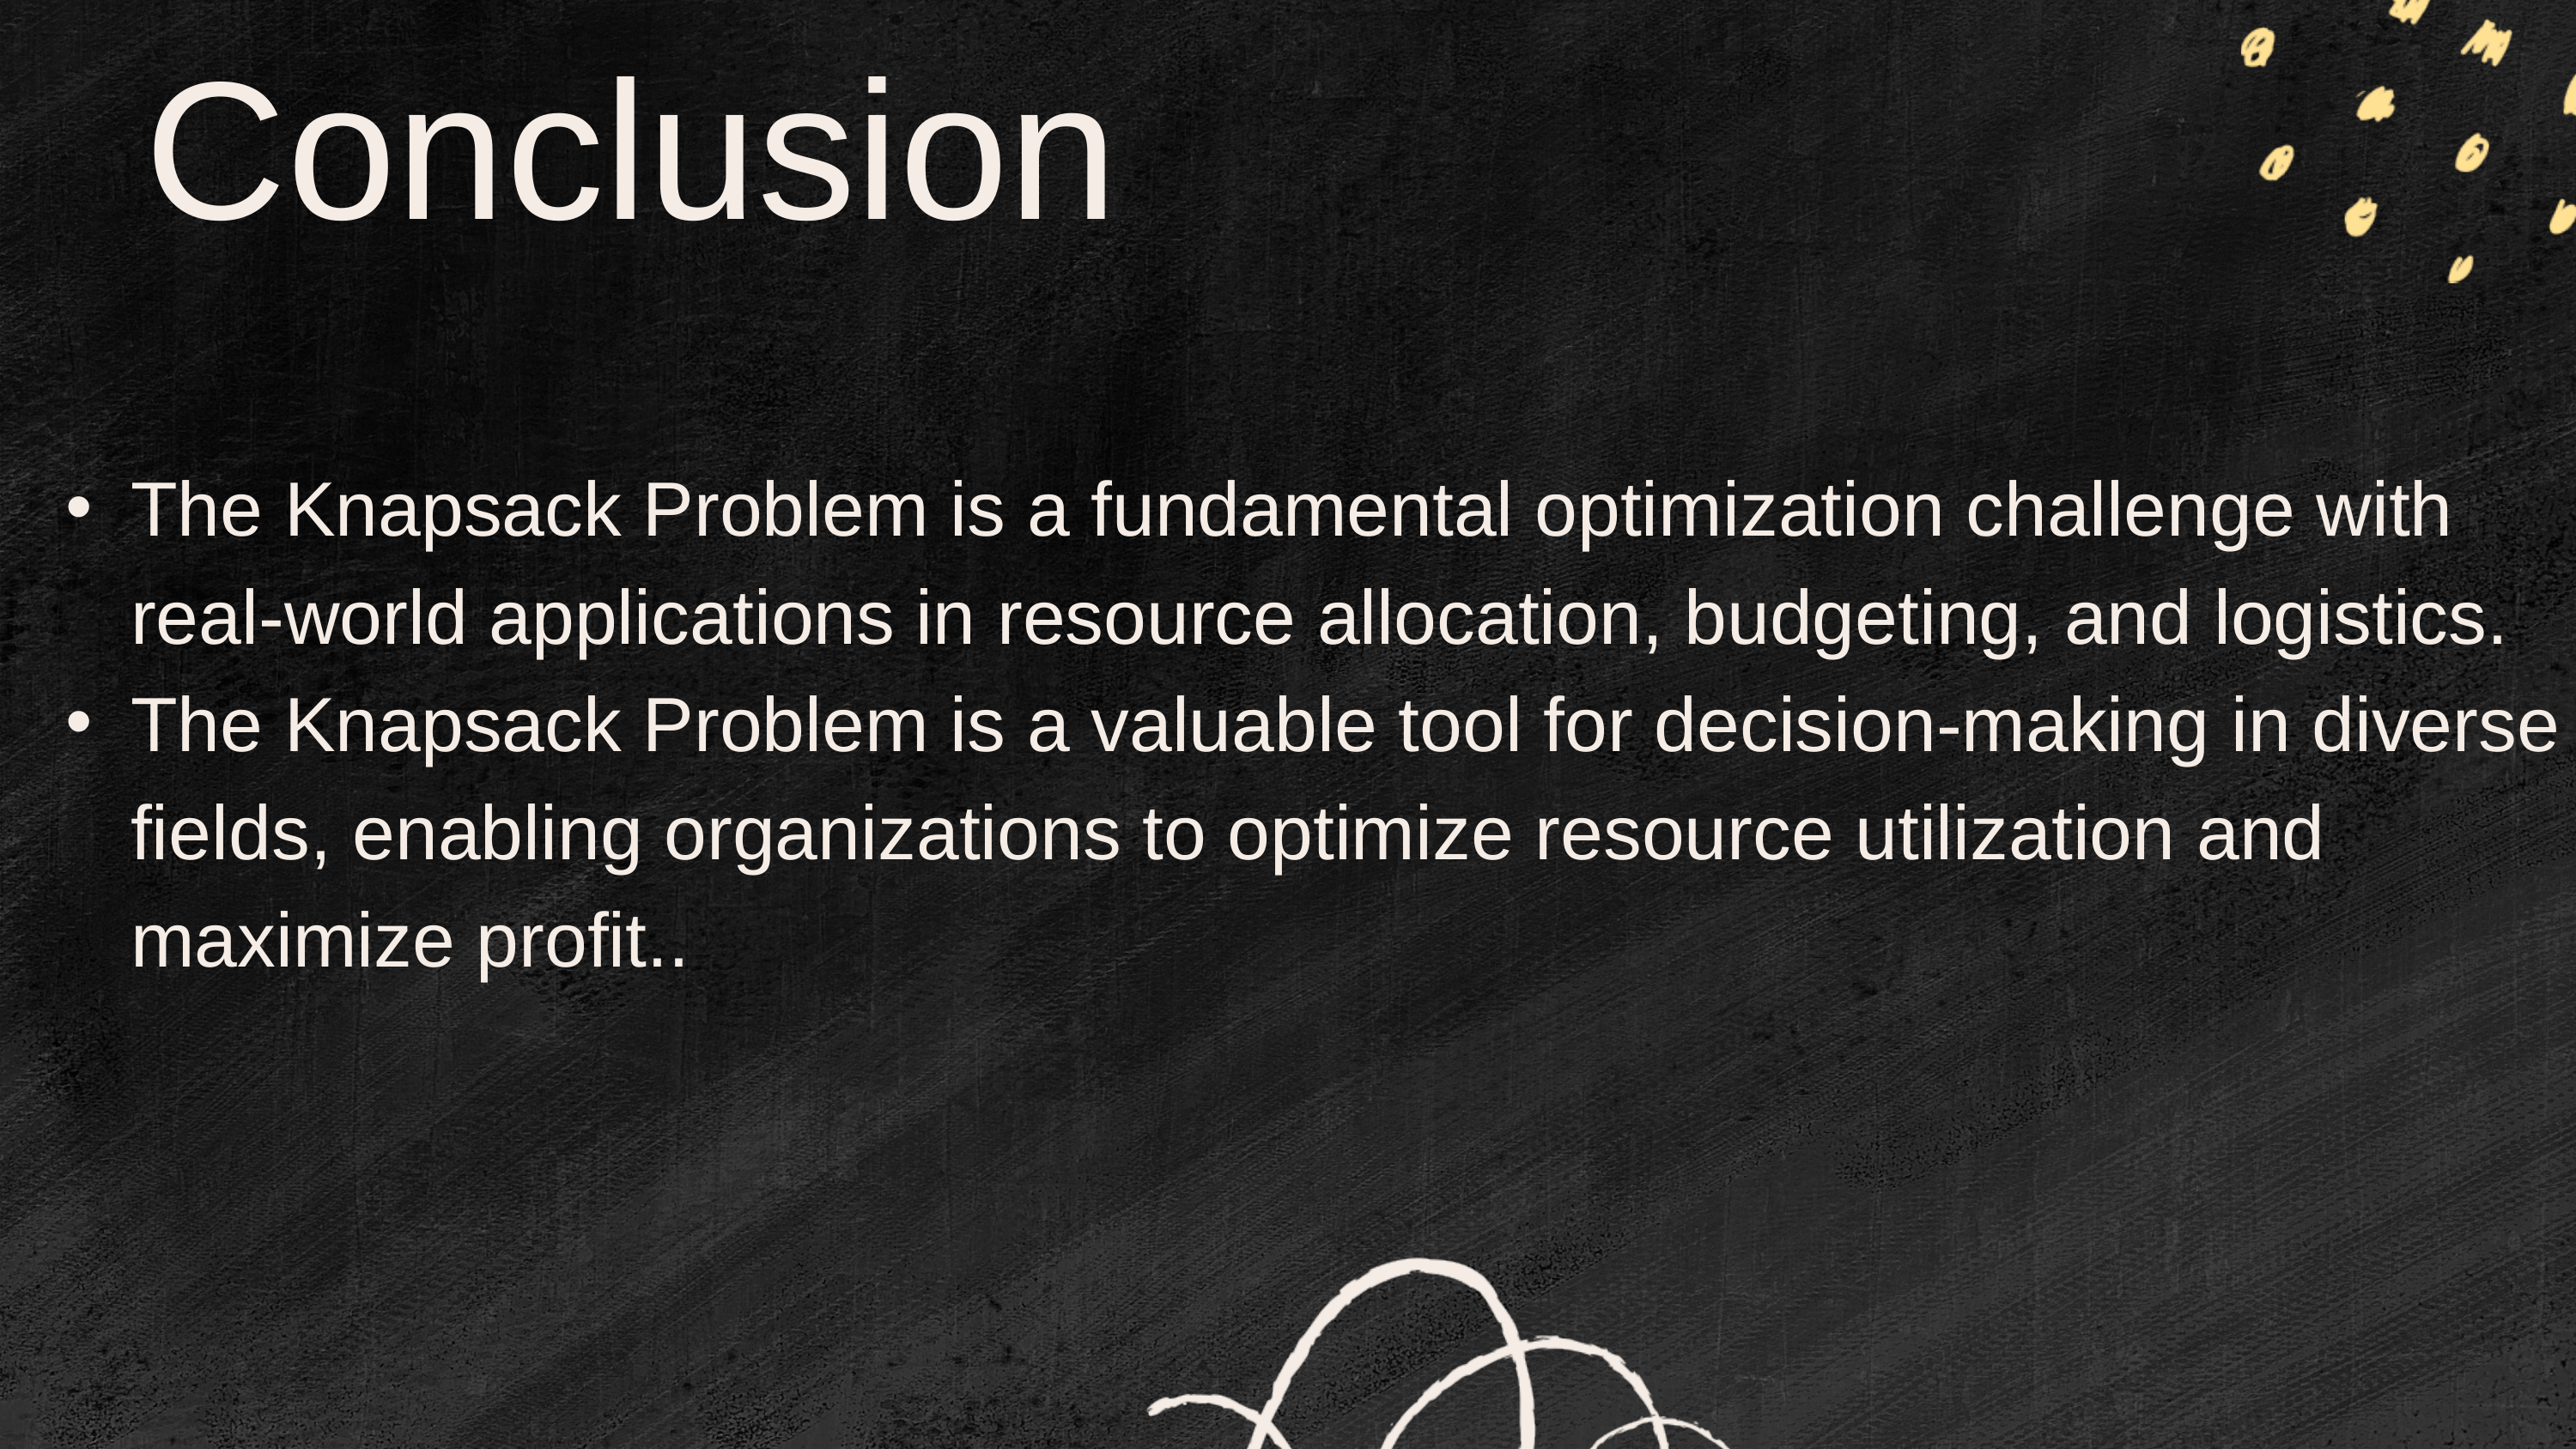

Conclusion
The Knapsack Problem is a fundamental optimization challenge with real-world applications in resource allocation, budgeting, and logistics.
The Knapsack Problem is a valuable tool for decision-making in diverse fields, enabling organizations to optimize resource utilization and maximize profit..